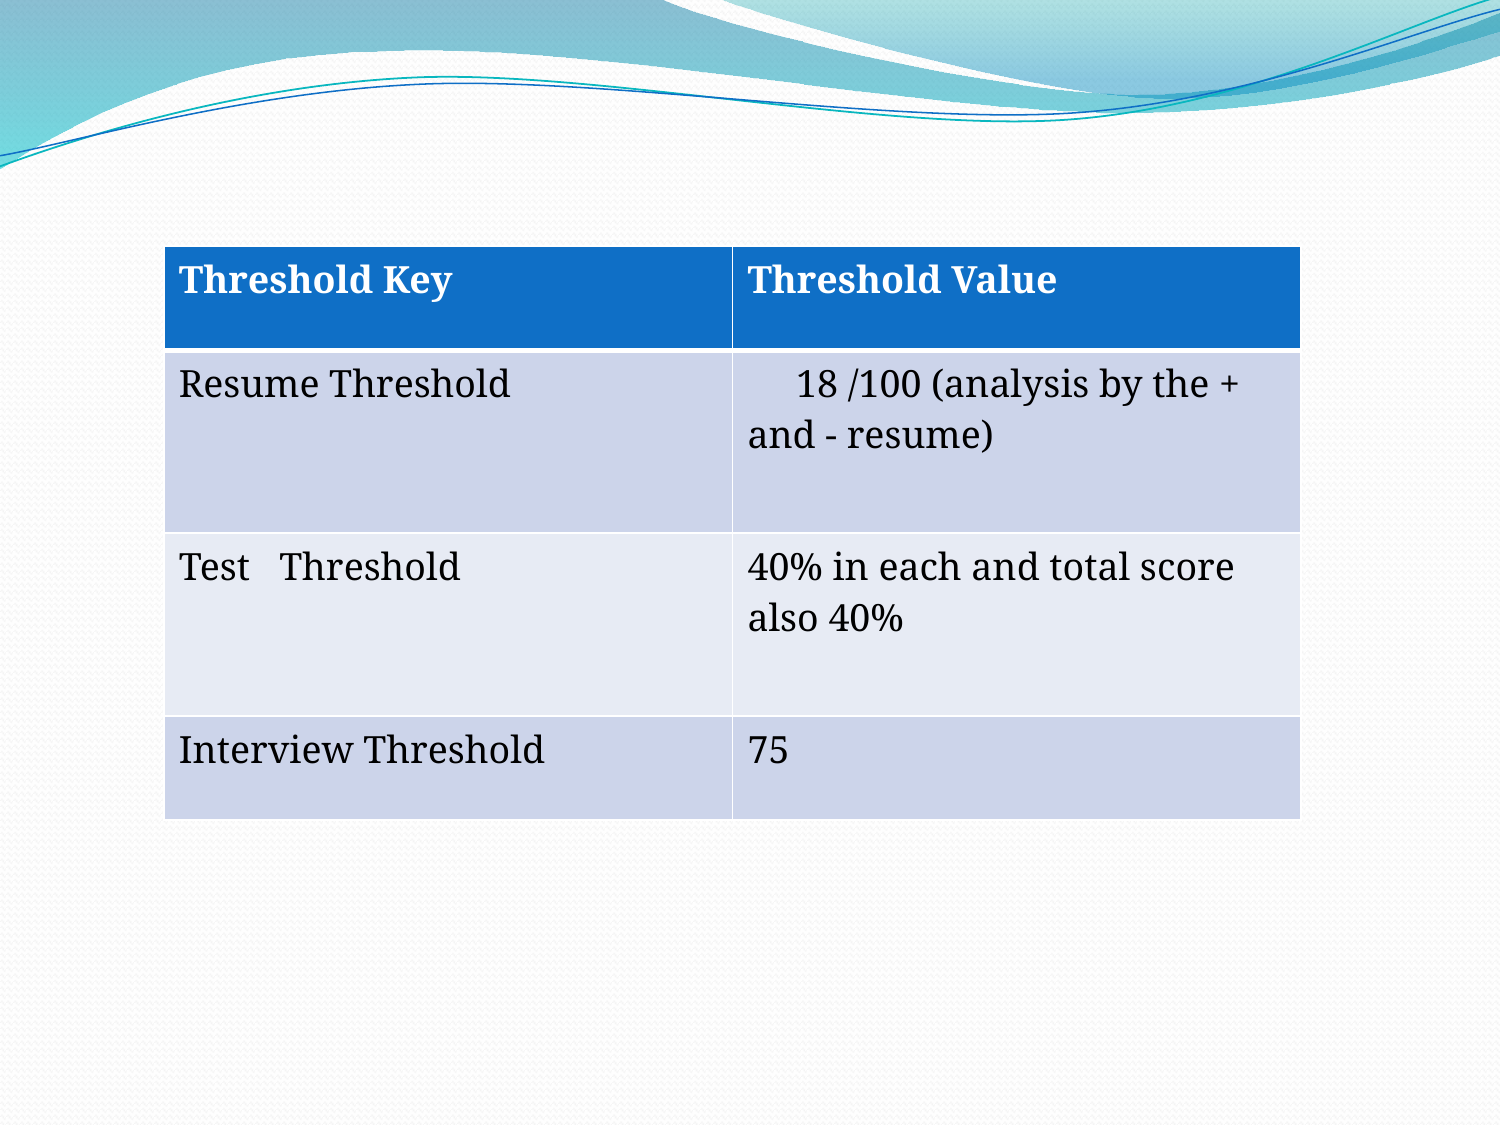

| Threshold Key | Threshold Value |
| --- | --- |
| Resume Threshold | 18 /100 (analysis by the + and - resume) |
| Test Threshold | 40% in each and total score also 40% |
| Interview Threshold | 75 |